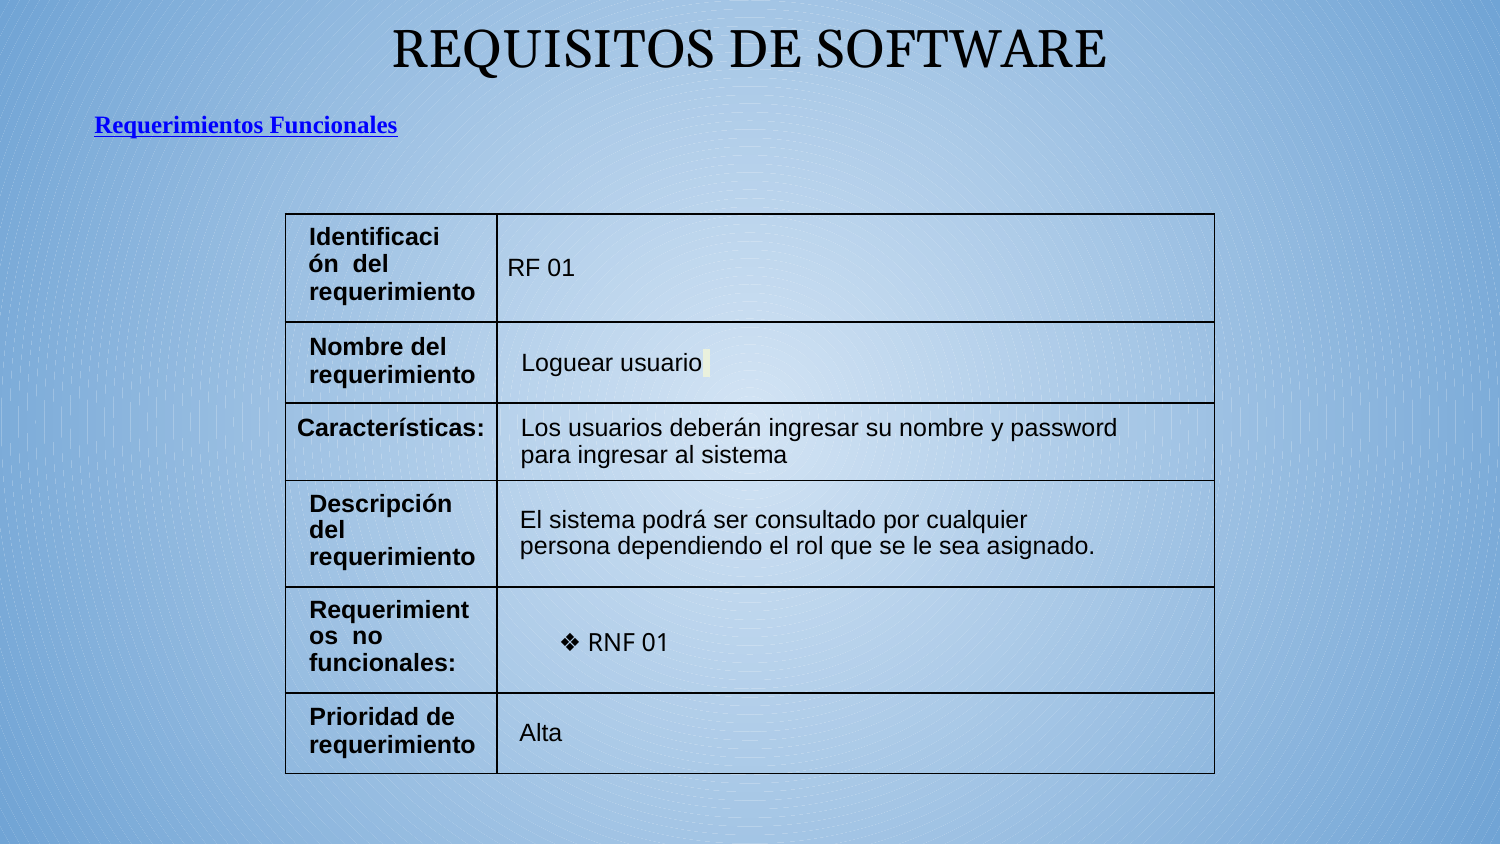

# REQUISITOS DE SOFTWARE
Requerimientos Funcionales
| Identificación del requerimiento | RF 01 |
| --- | --- |
| Nombre del requerimiento | Loguear usuario |
| Características: | Los usuarios deberán ingresar su nombre y password para ingresar al sistema |
| Descripción del requerimiento | El sistema podrá ser consultado por cualquier persona dependiendo el rol que se le sea asignado. |
| Requerimientos no funcionales: | ❖ RNF 01 |
| Prioridad de requerimiento | Alta |